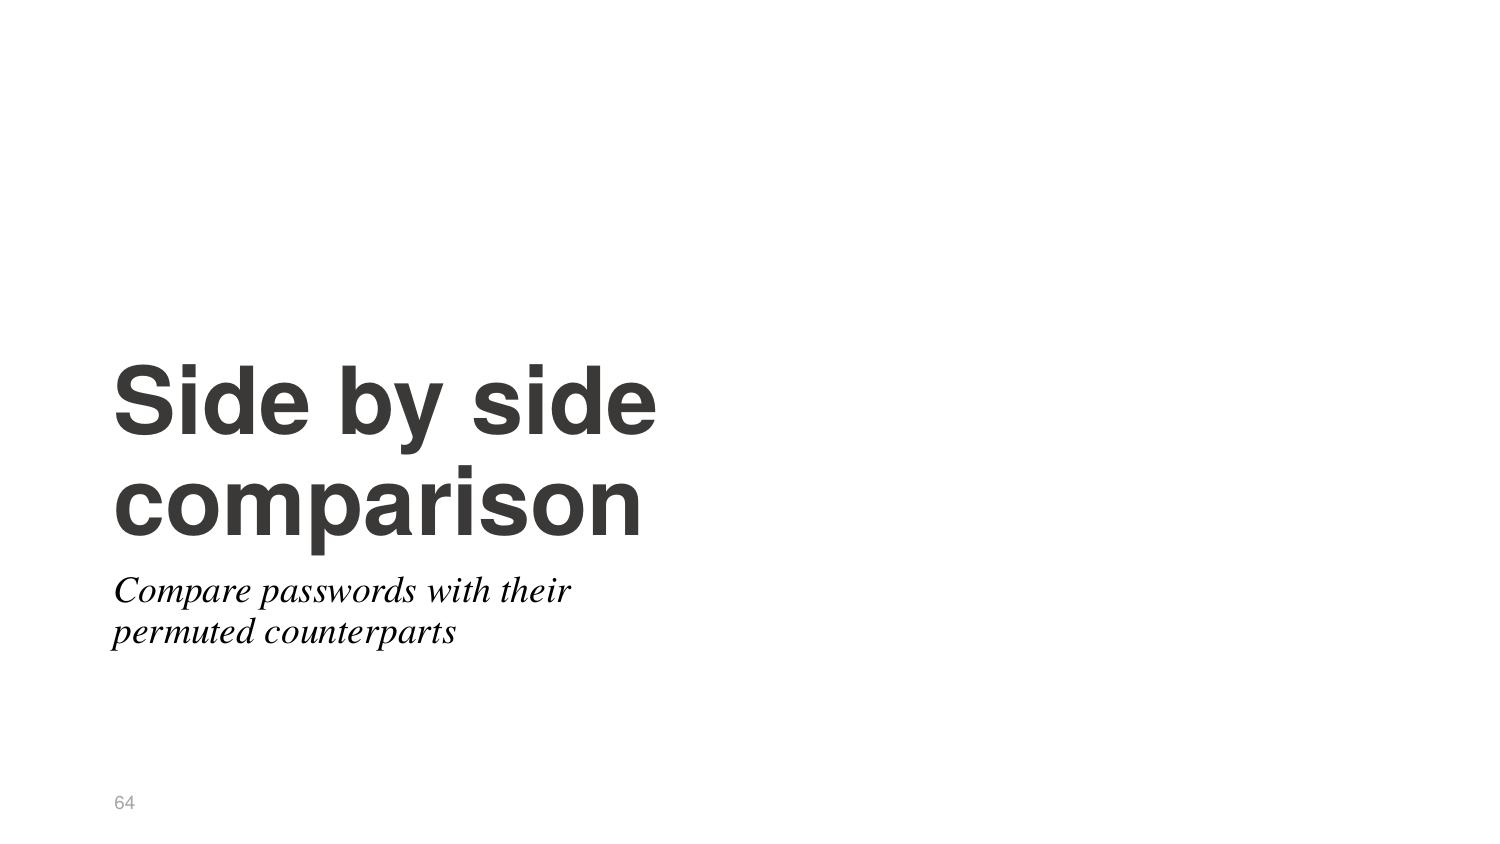

# Side by side comparison
Compare passwords with their
permuted counterparts
64